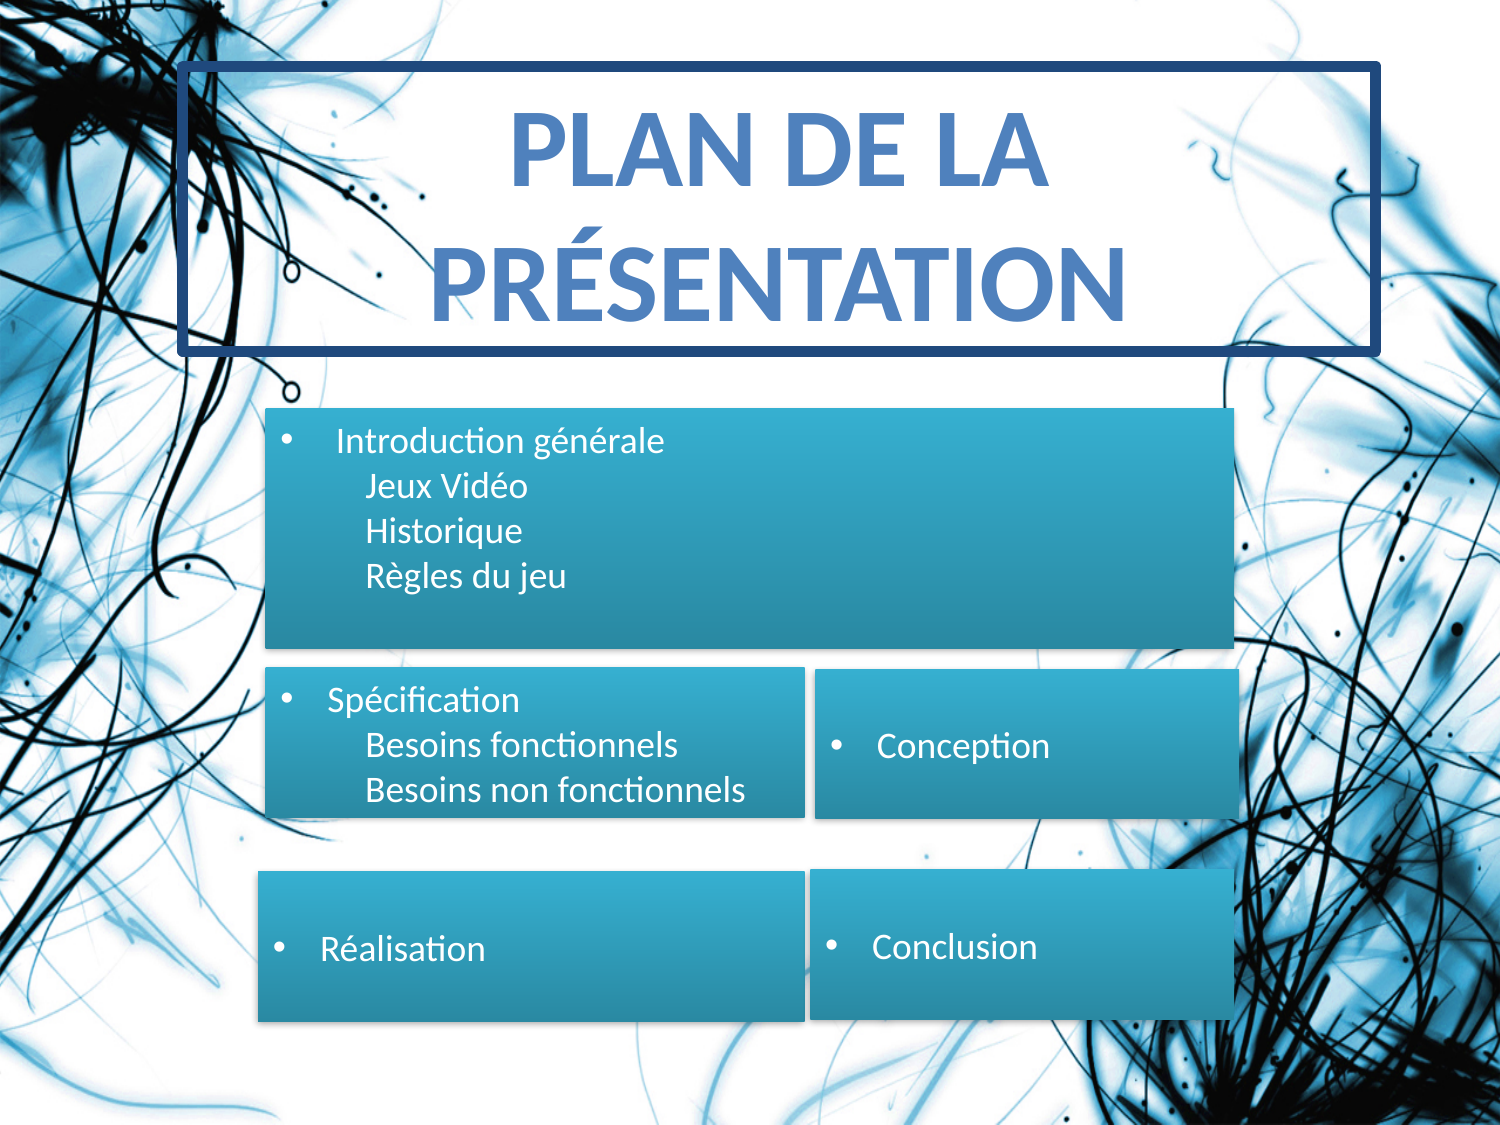

Plan de la présentation
 Introduction générale
          Jeux Vidéo
          Historique
          Règles du jeu

Spécification
          Besoins fonctionnels
          Besoins non fonctionnels

Conception

Conclusion

Réalisation